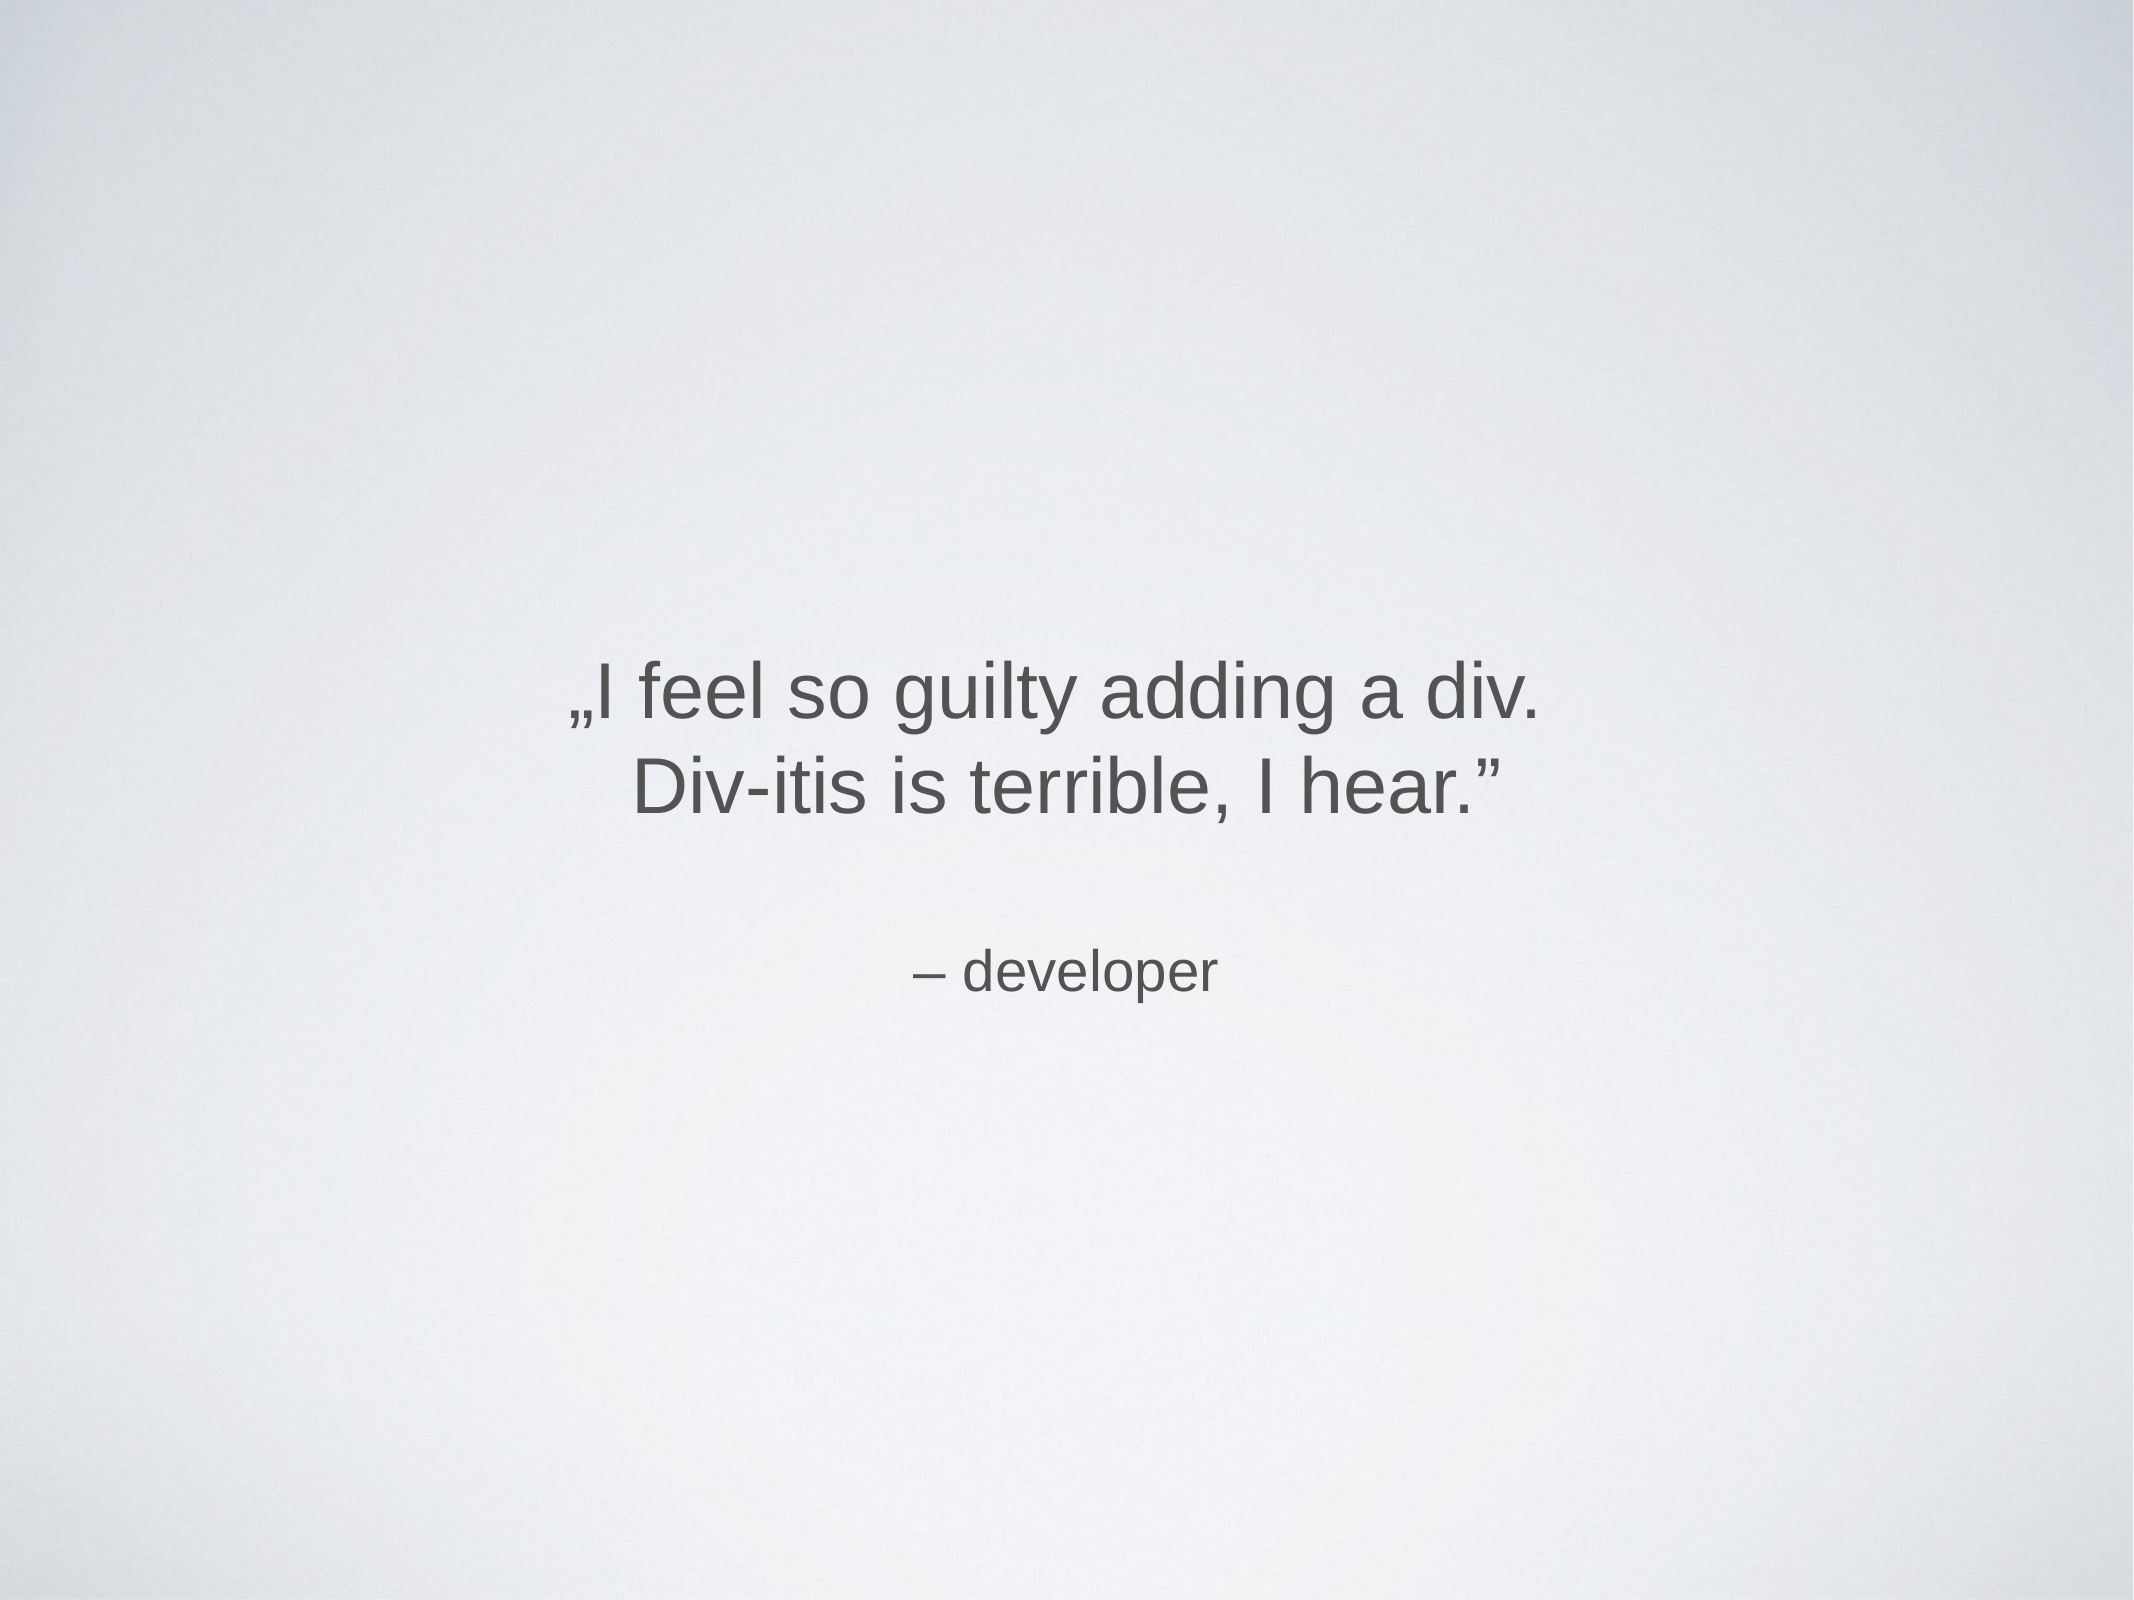

„I feel so guilty adding a div.
Div-itis is terrible, I hear.”
– developer